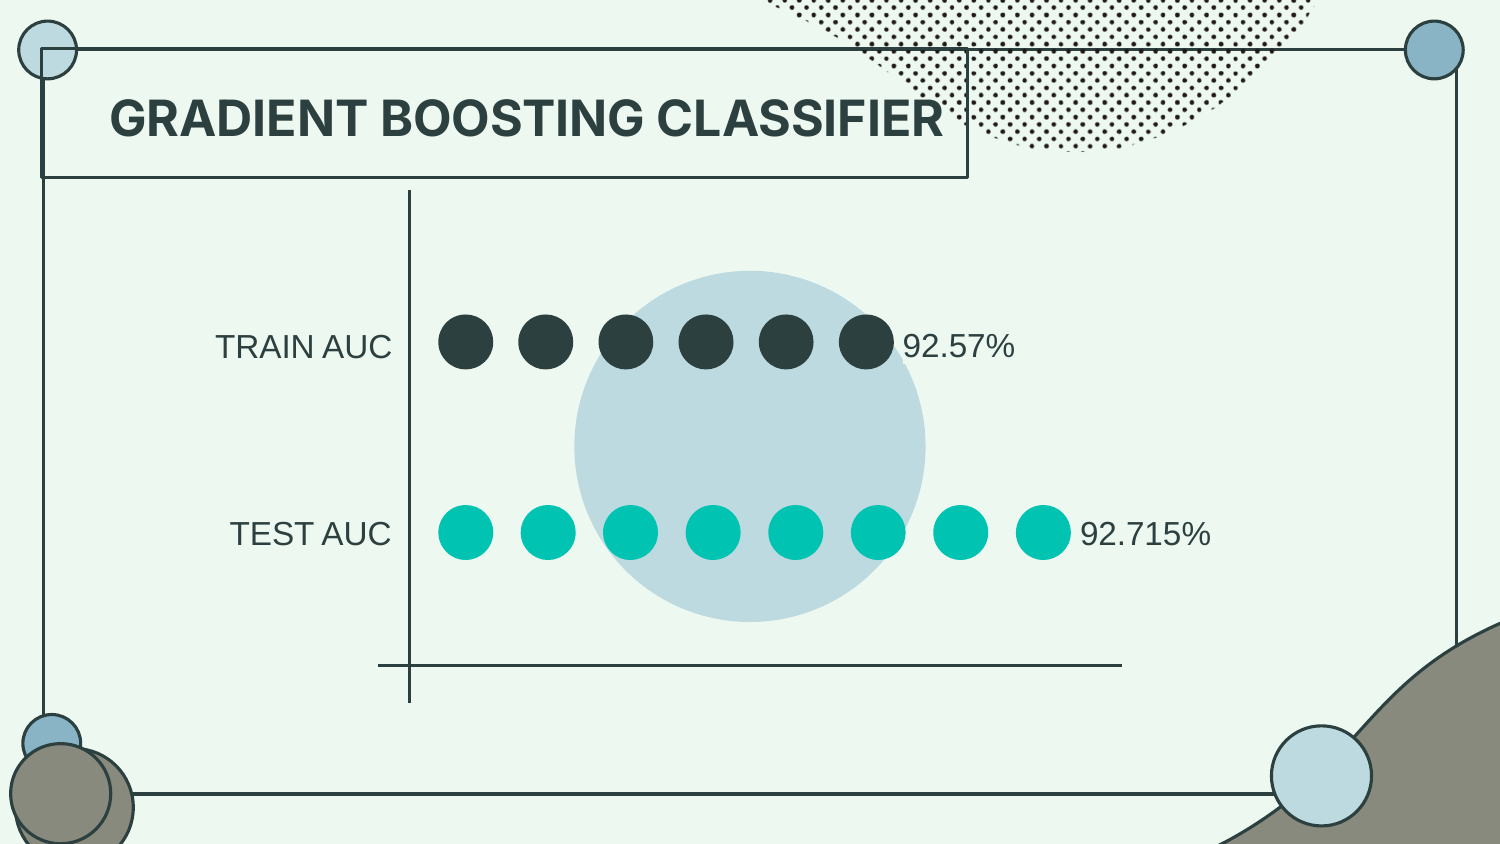

# GRADIENT BOOSTING CLASSIFIER

92.57%
TRAIN AUC

TEST AUC
   92.715%